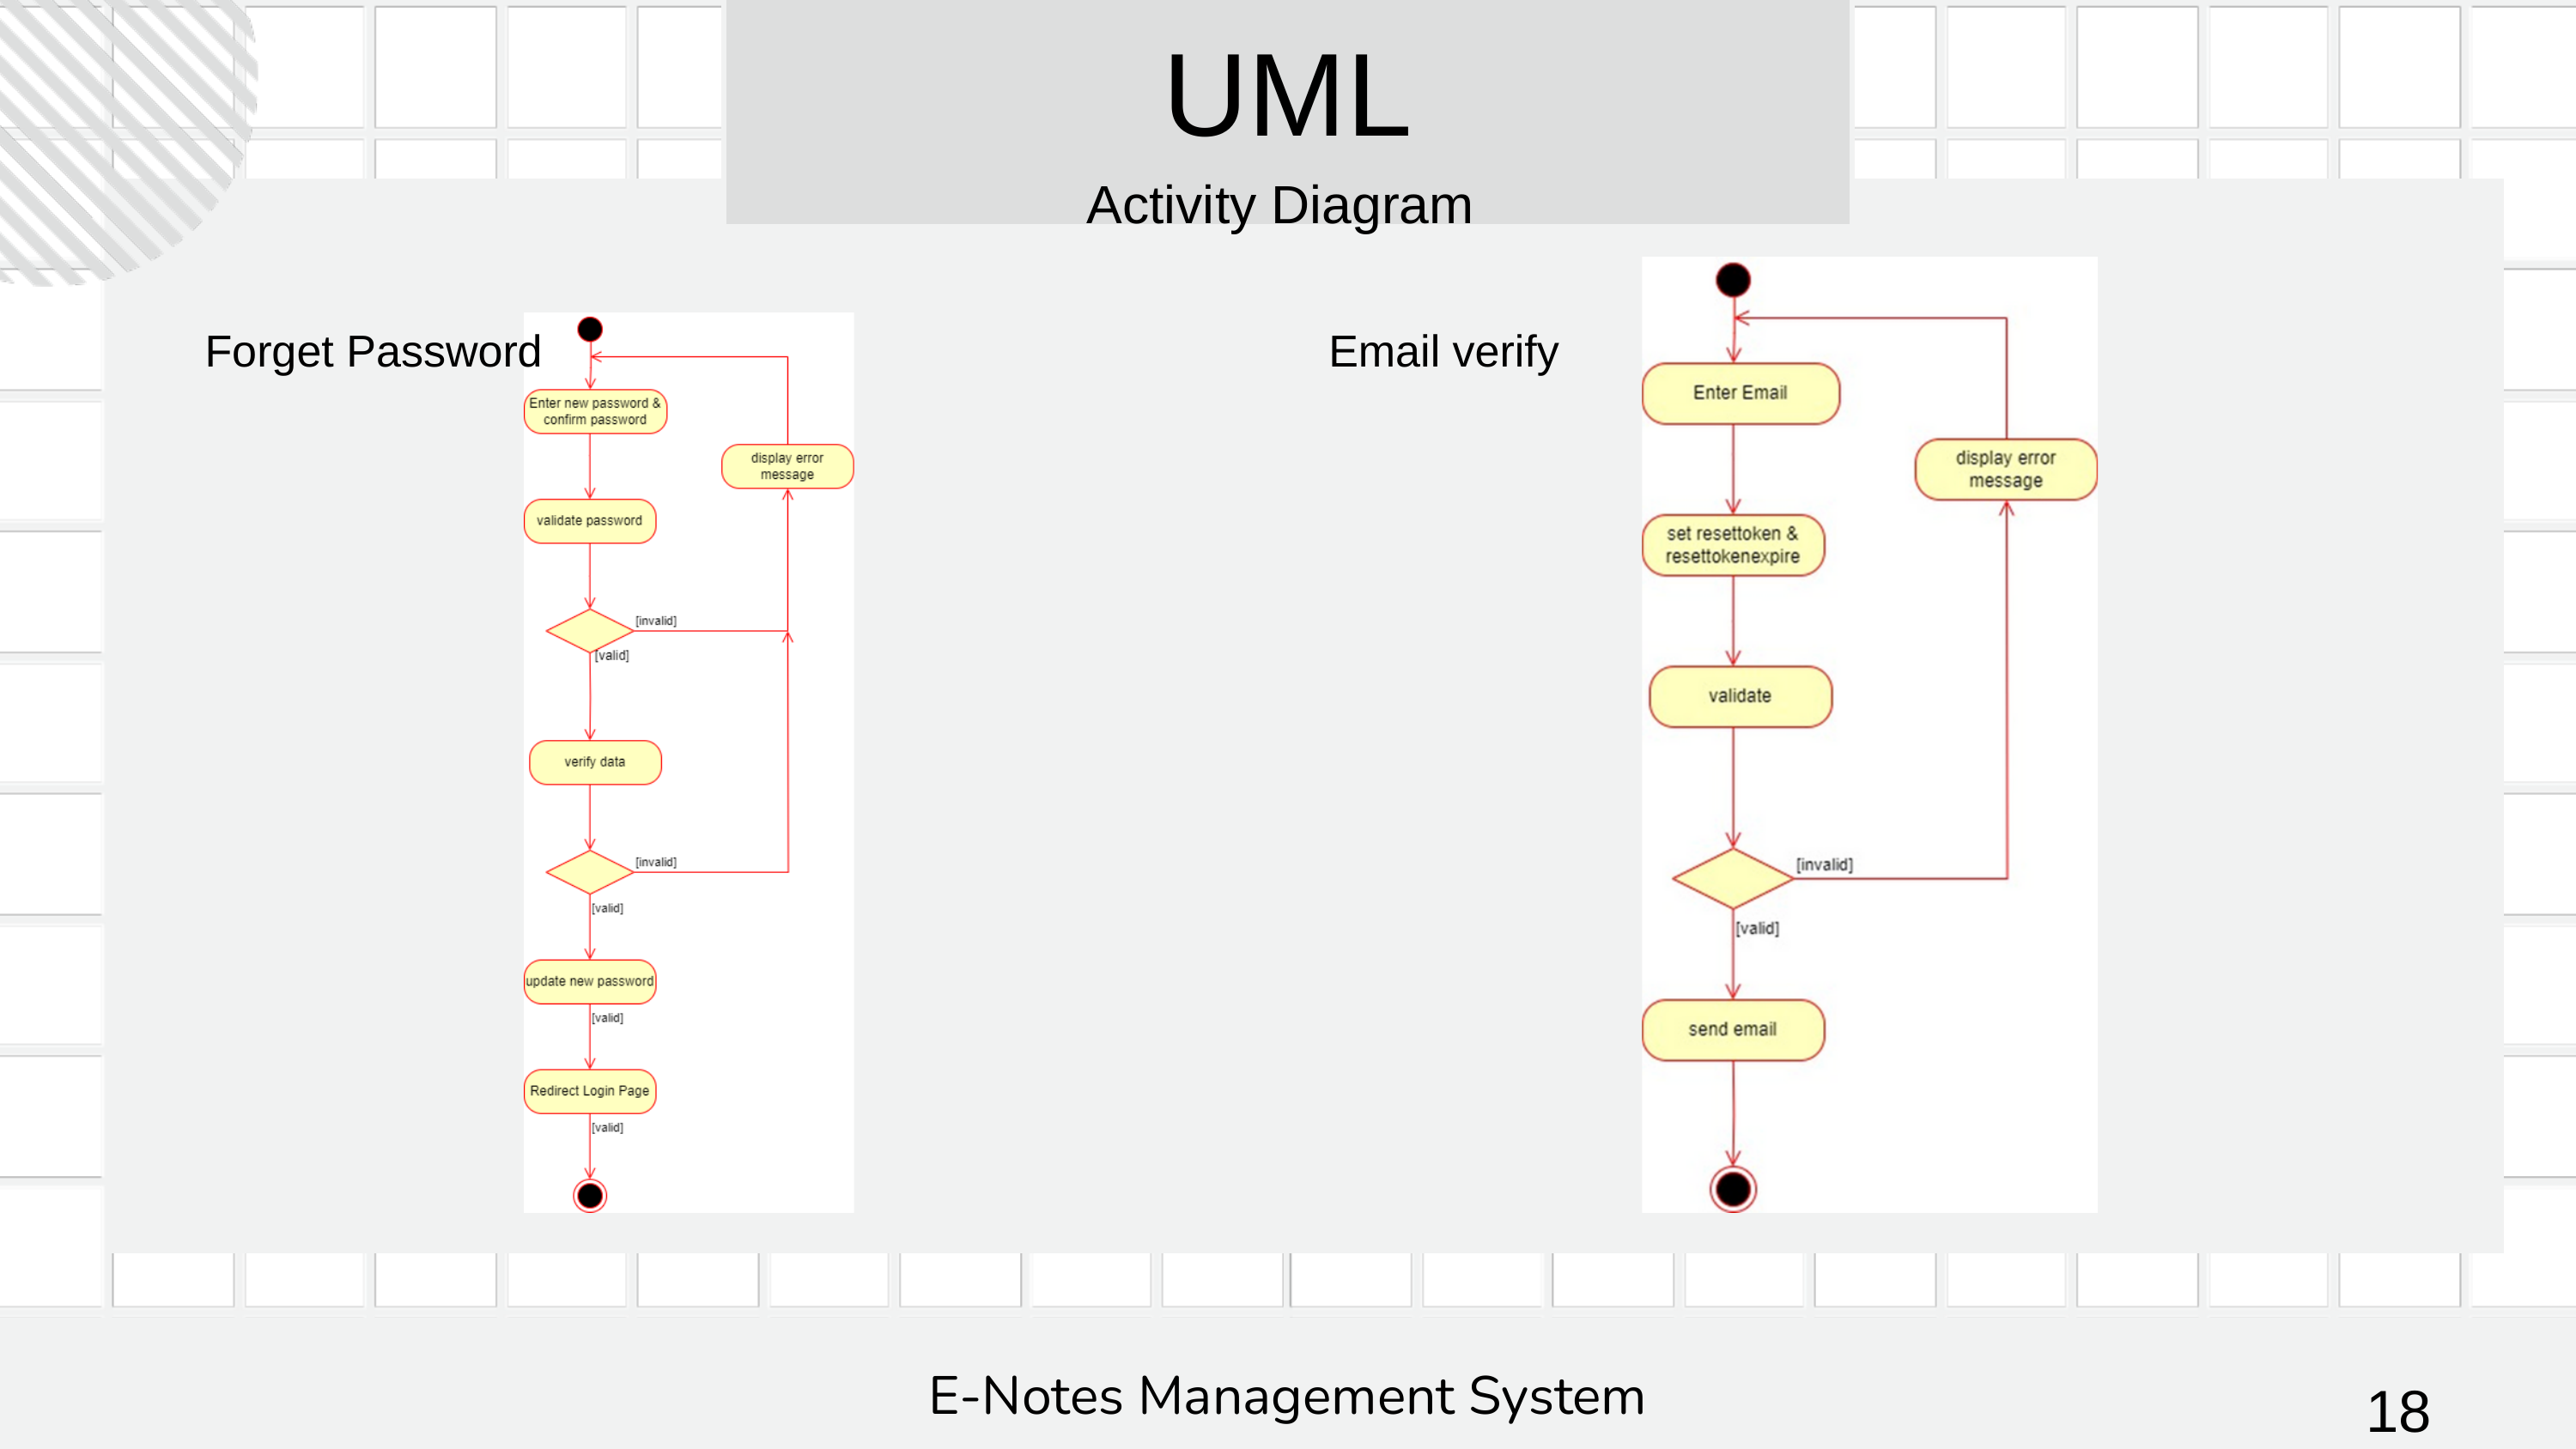

UML
Activity Diagram

Forget Password
Email verify

E-Notes Management System
18